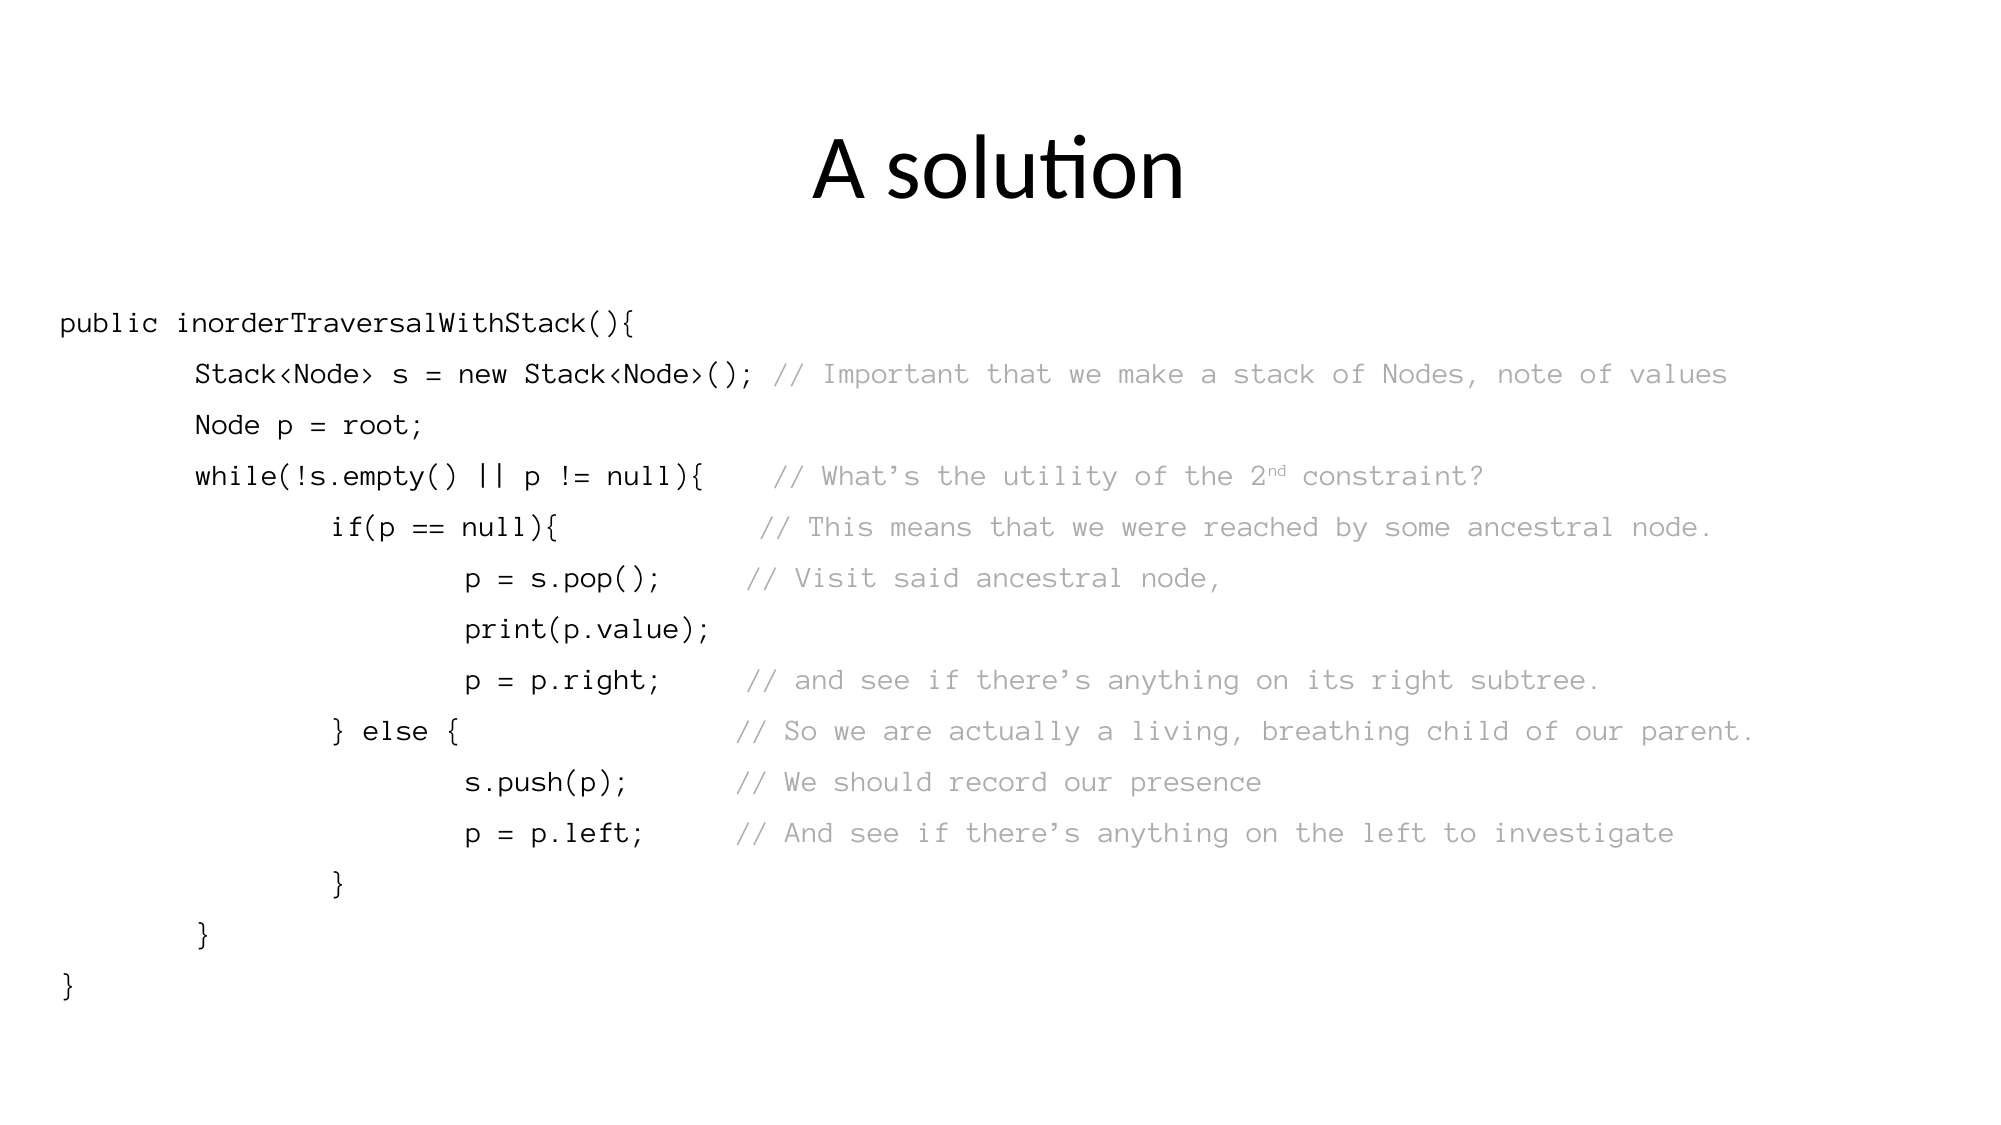

# A solution
public inorderTraversalWithStack(){
	Stack<Node> s = new Stack<Node>(); // Important that we make a stack of Nodes, note of values
	Node p = root;
	while(!s.empty() || p != null){    // What’s the utility of the 2nd constraint?
		if(p == null){            // This means that we were reached by some ancestral node.
			p = s.pop();     // Visit said ancestral node,
			print(p.value);
			p = p.right;     // and see if there’s anything on its right subtree.
		} else { 		// So we are actually a living, breathing child of our parent.
			s.push(p); 	// We should record our presence
			p = p.left; 	// And see if there’s anything on the left to investigate
		}
	}
}